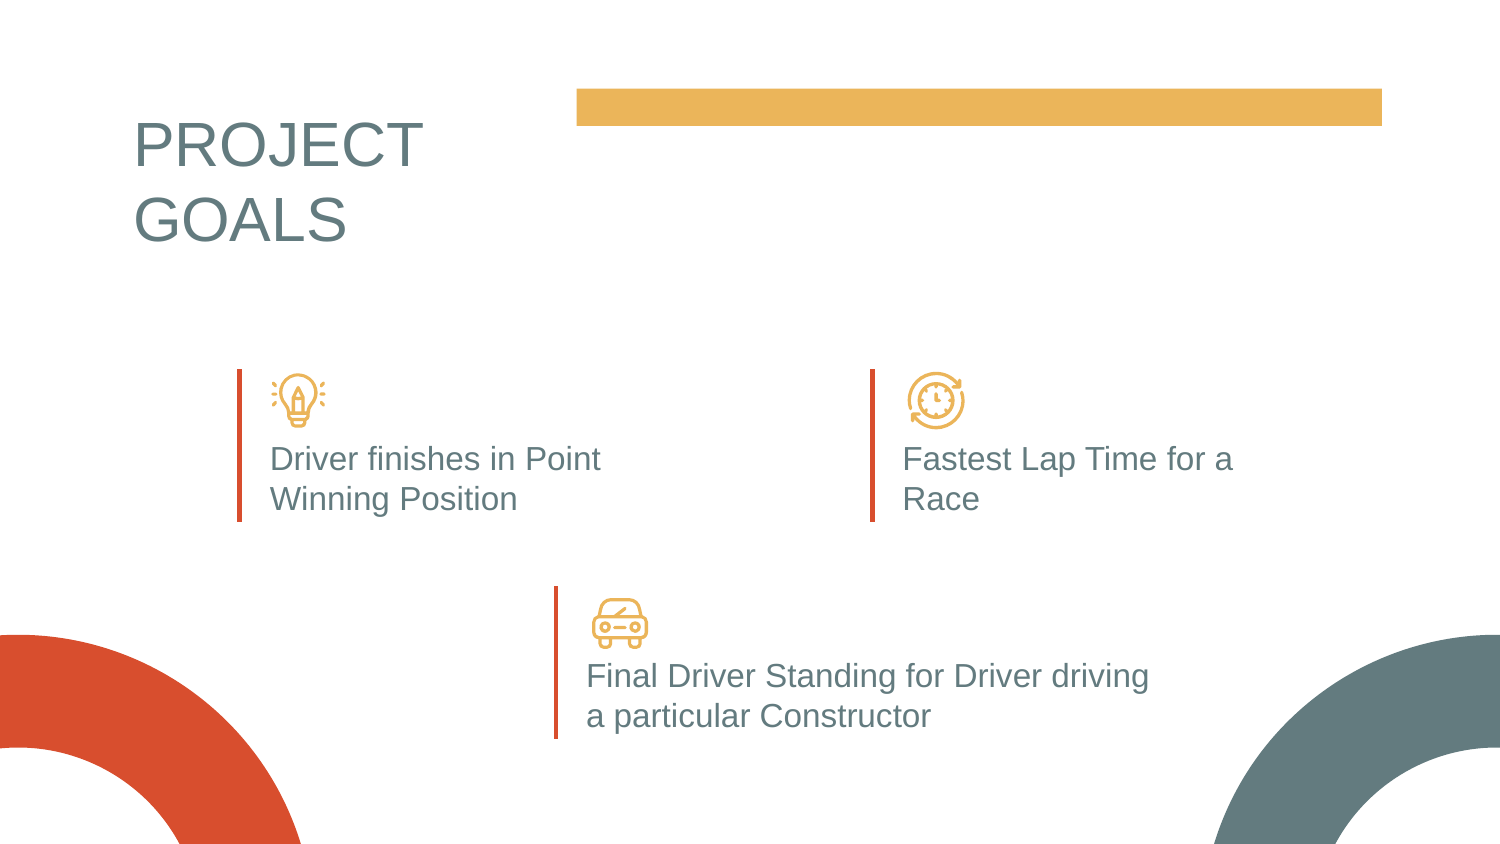

# PROJECT GOALS

Driver finishes in Point Winning Position
Fastest Lap Time for a Race

Final Driver Standing for Driver driving a particular Constructor